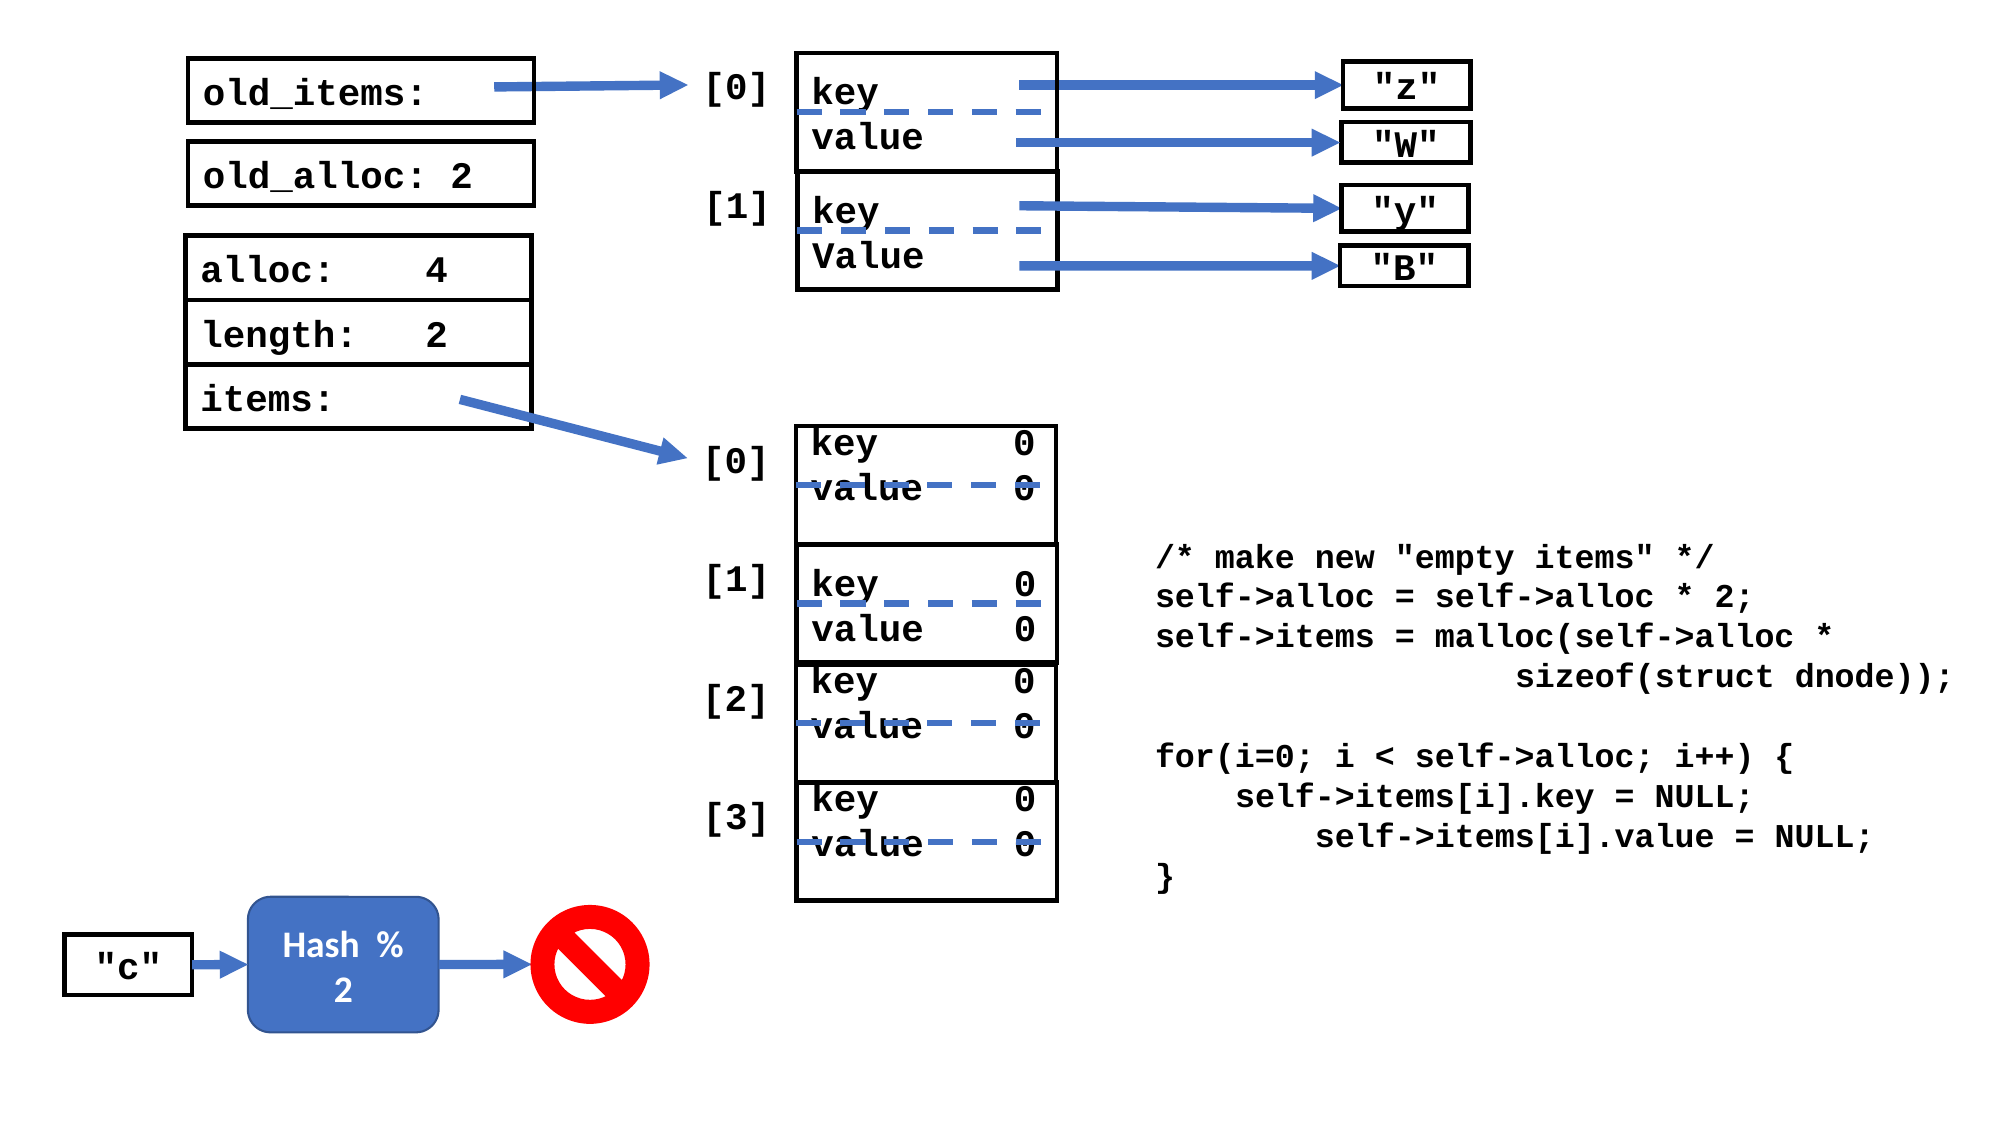

key
value
[0]
old_items:
"z"
"W"
old_alloc: 2
key
Value
[1]
"y"
alloc:    4
"B"
length:   2
items:
key      0
value    0
[0]
/* make new "empty items" */
self->alloc = self->alloc * 2;
self->items = malloc(self->alloc *
                  sizeof(struct dnode));

for(i=0; i < self->alloc; i++) {
    self->items[i].key = NULL;
        self->items[i].value = NULL;
}
key      0
value    0
[1]
key      0
value    0
[2]
key      0
value    0
[3]
Hash  % 2

"c"